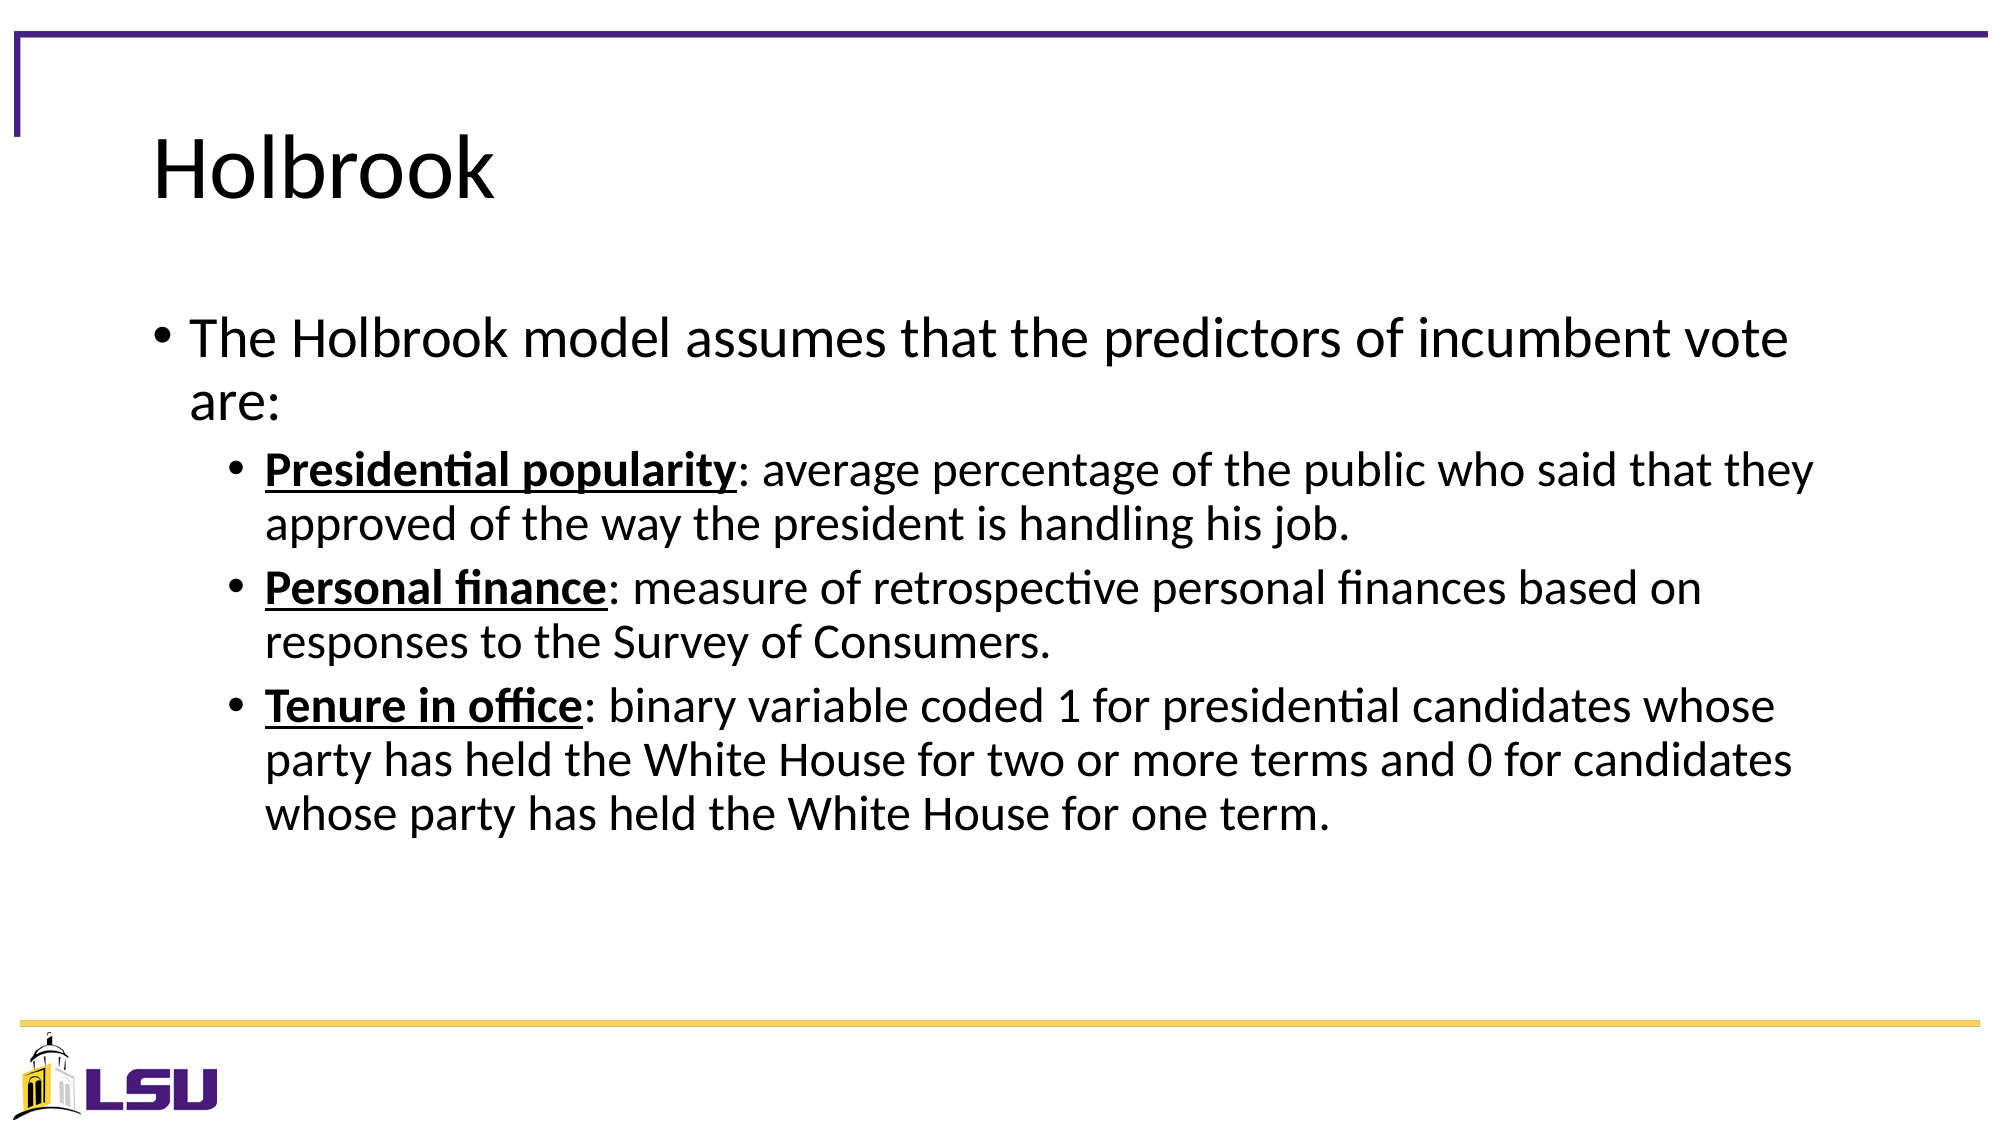

# Holbrook
The Holbrook model assumes that the predictors of incumbent vote are:
Presidential popularity: average percentage of the public who said that they approved of the way the president is handling his job.
Personal finance: measure of retrospective personal finances based on responses to the Survey of Consumers.
Tenure in office: binary variable coded 1 for presidential candidates whose party has held the White House for two or more terms and 0 for candidates whose party has held the White House for one term.